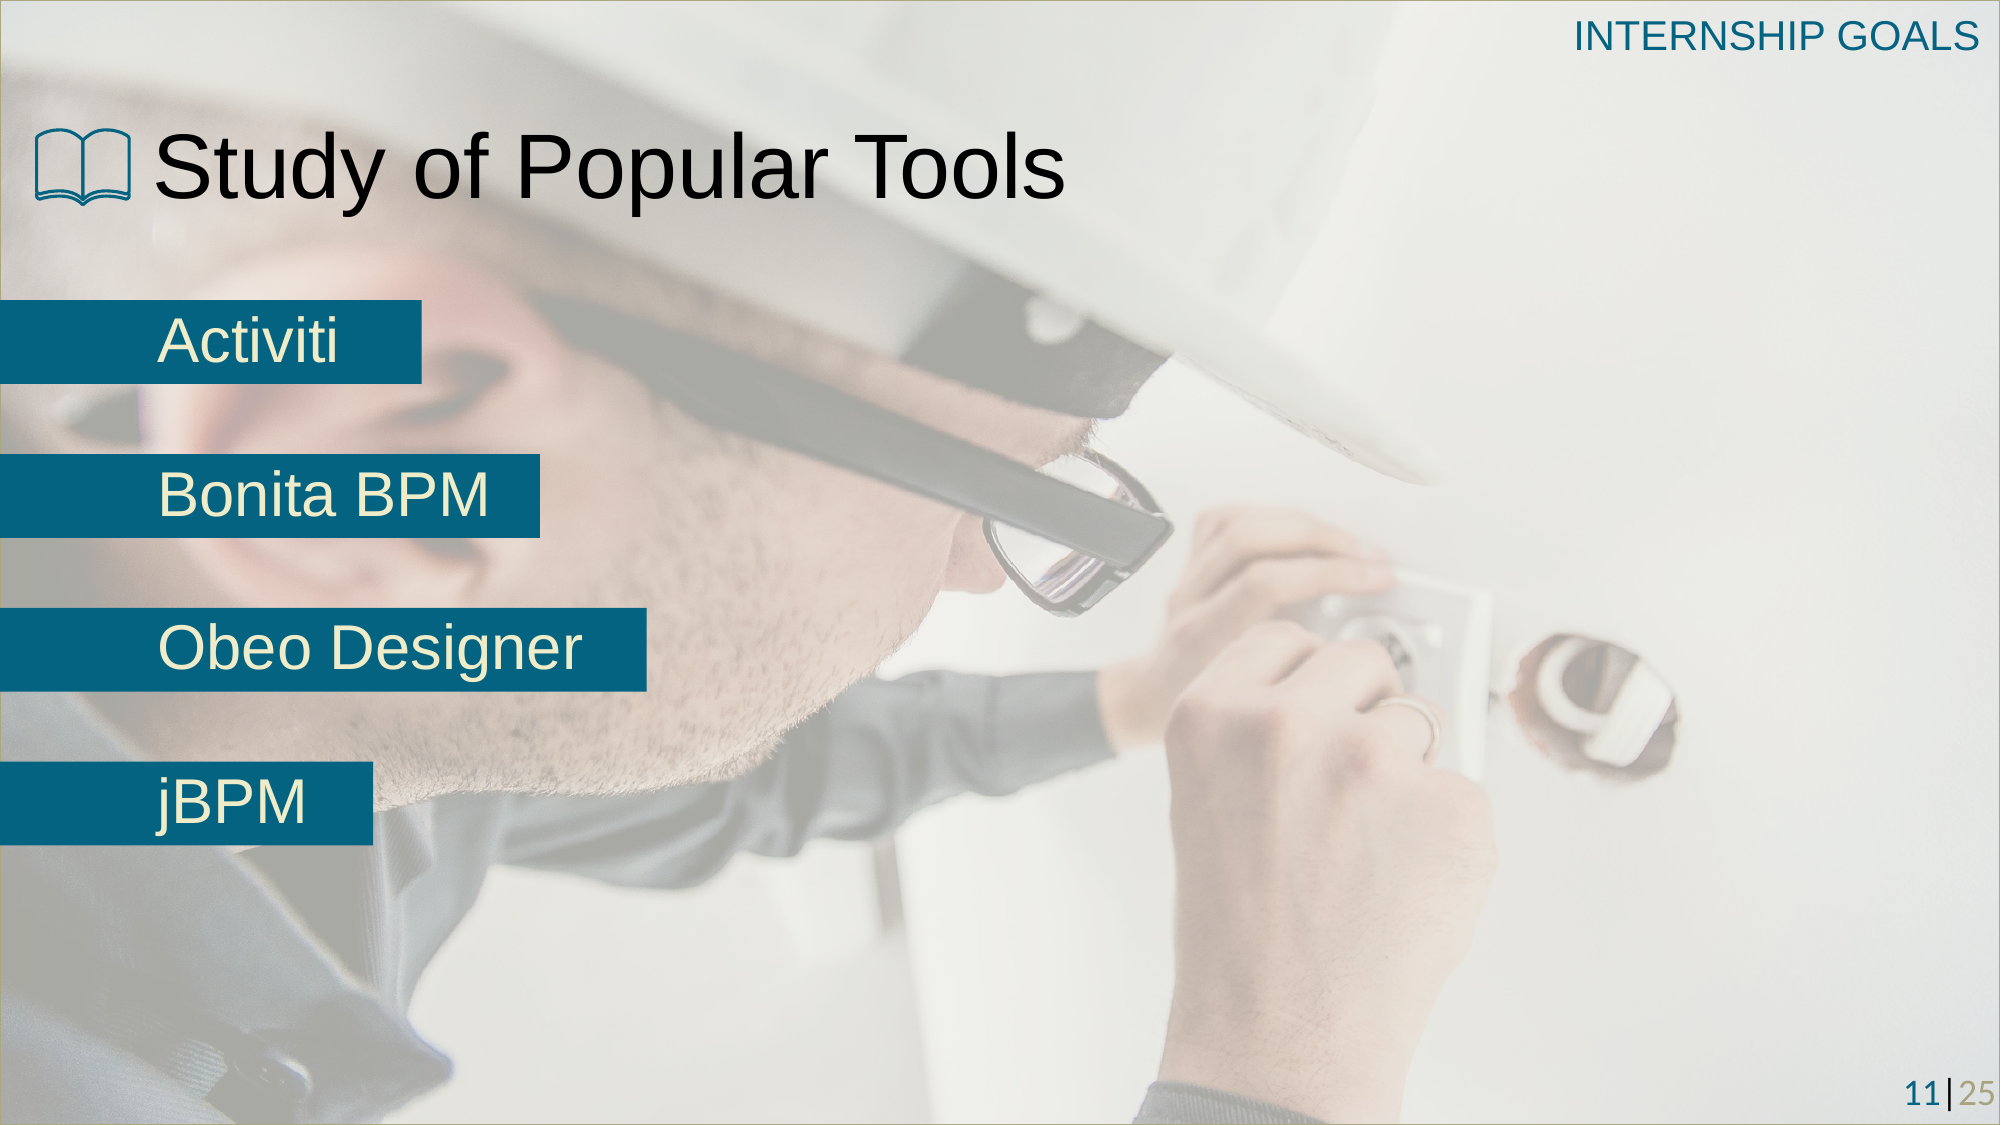

INTERNSHIP GOALS
# Study of Popular Tools

	Activiti
	Bonita BPM
	Obeo Designer
	jBPM
11|25